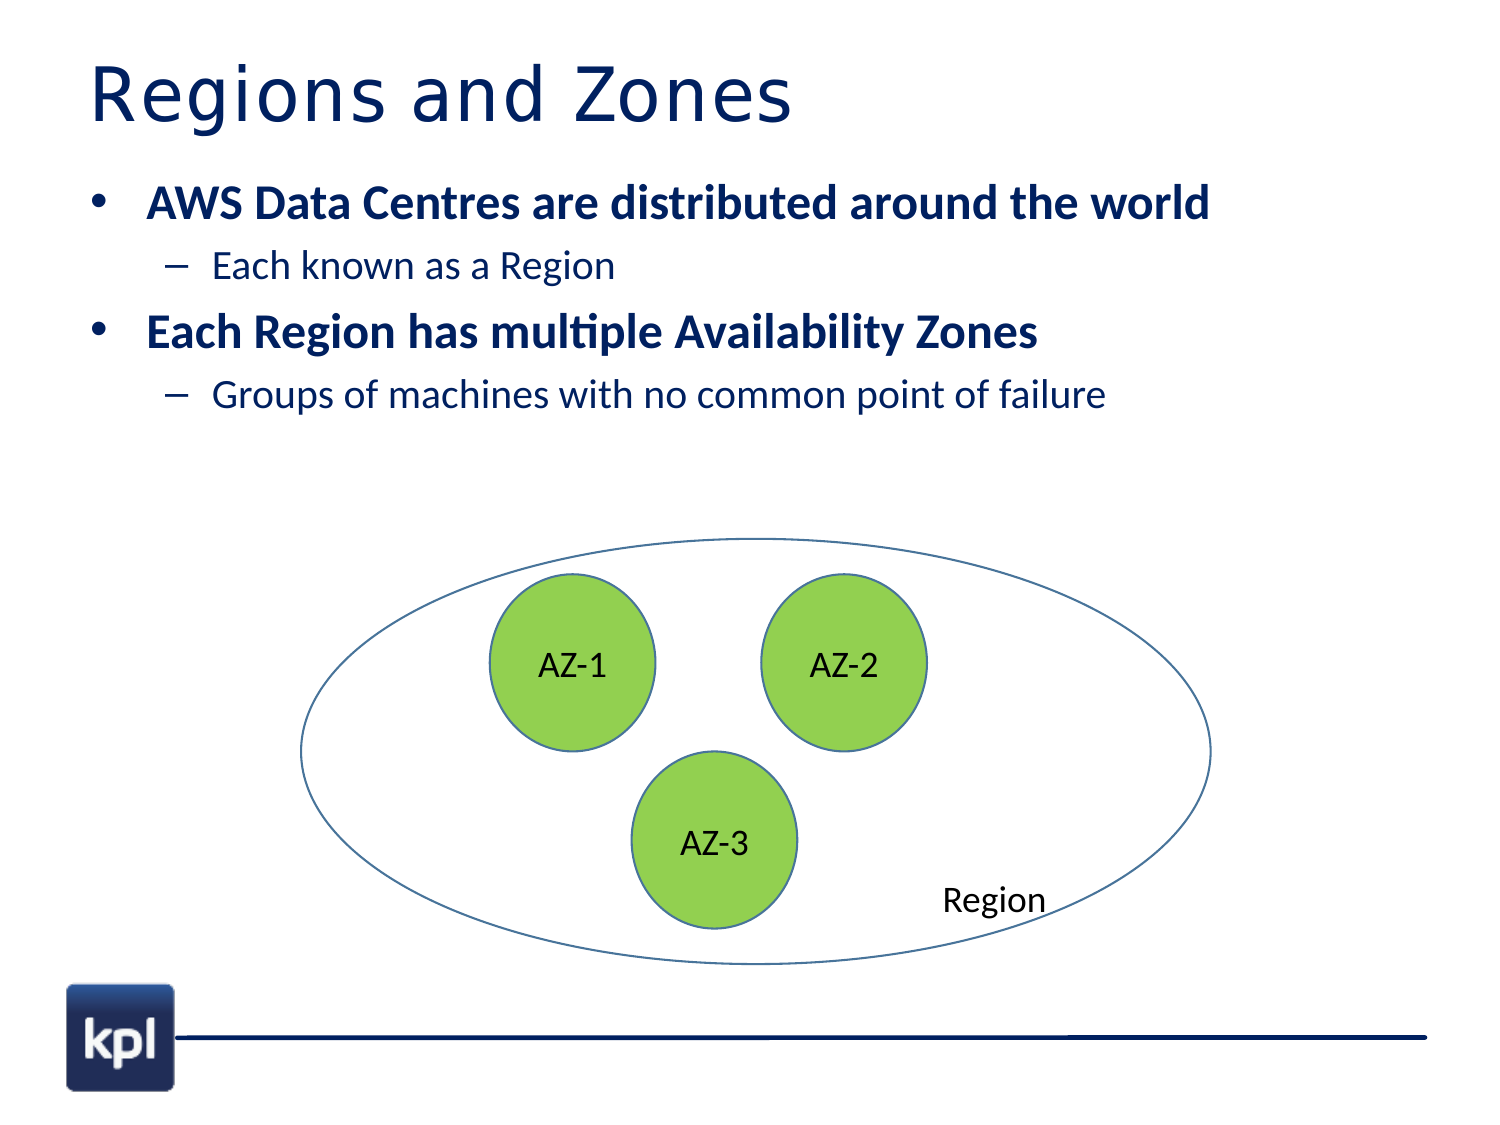

# Regions and Zones
AWS Data Centres are distributed around the world
Each known as a Region
Each Region has multiple Availability Zones
Groups of machines with no common point of failure

AZ-1
AZ-2
AZ-3
Region